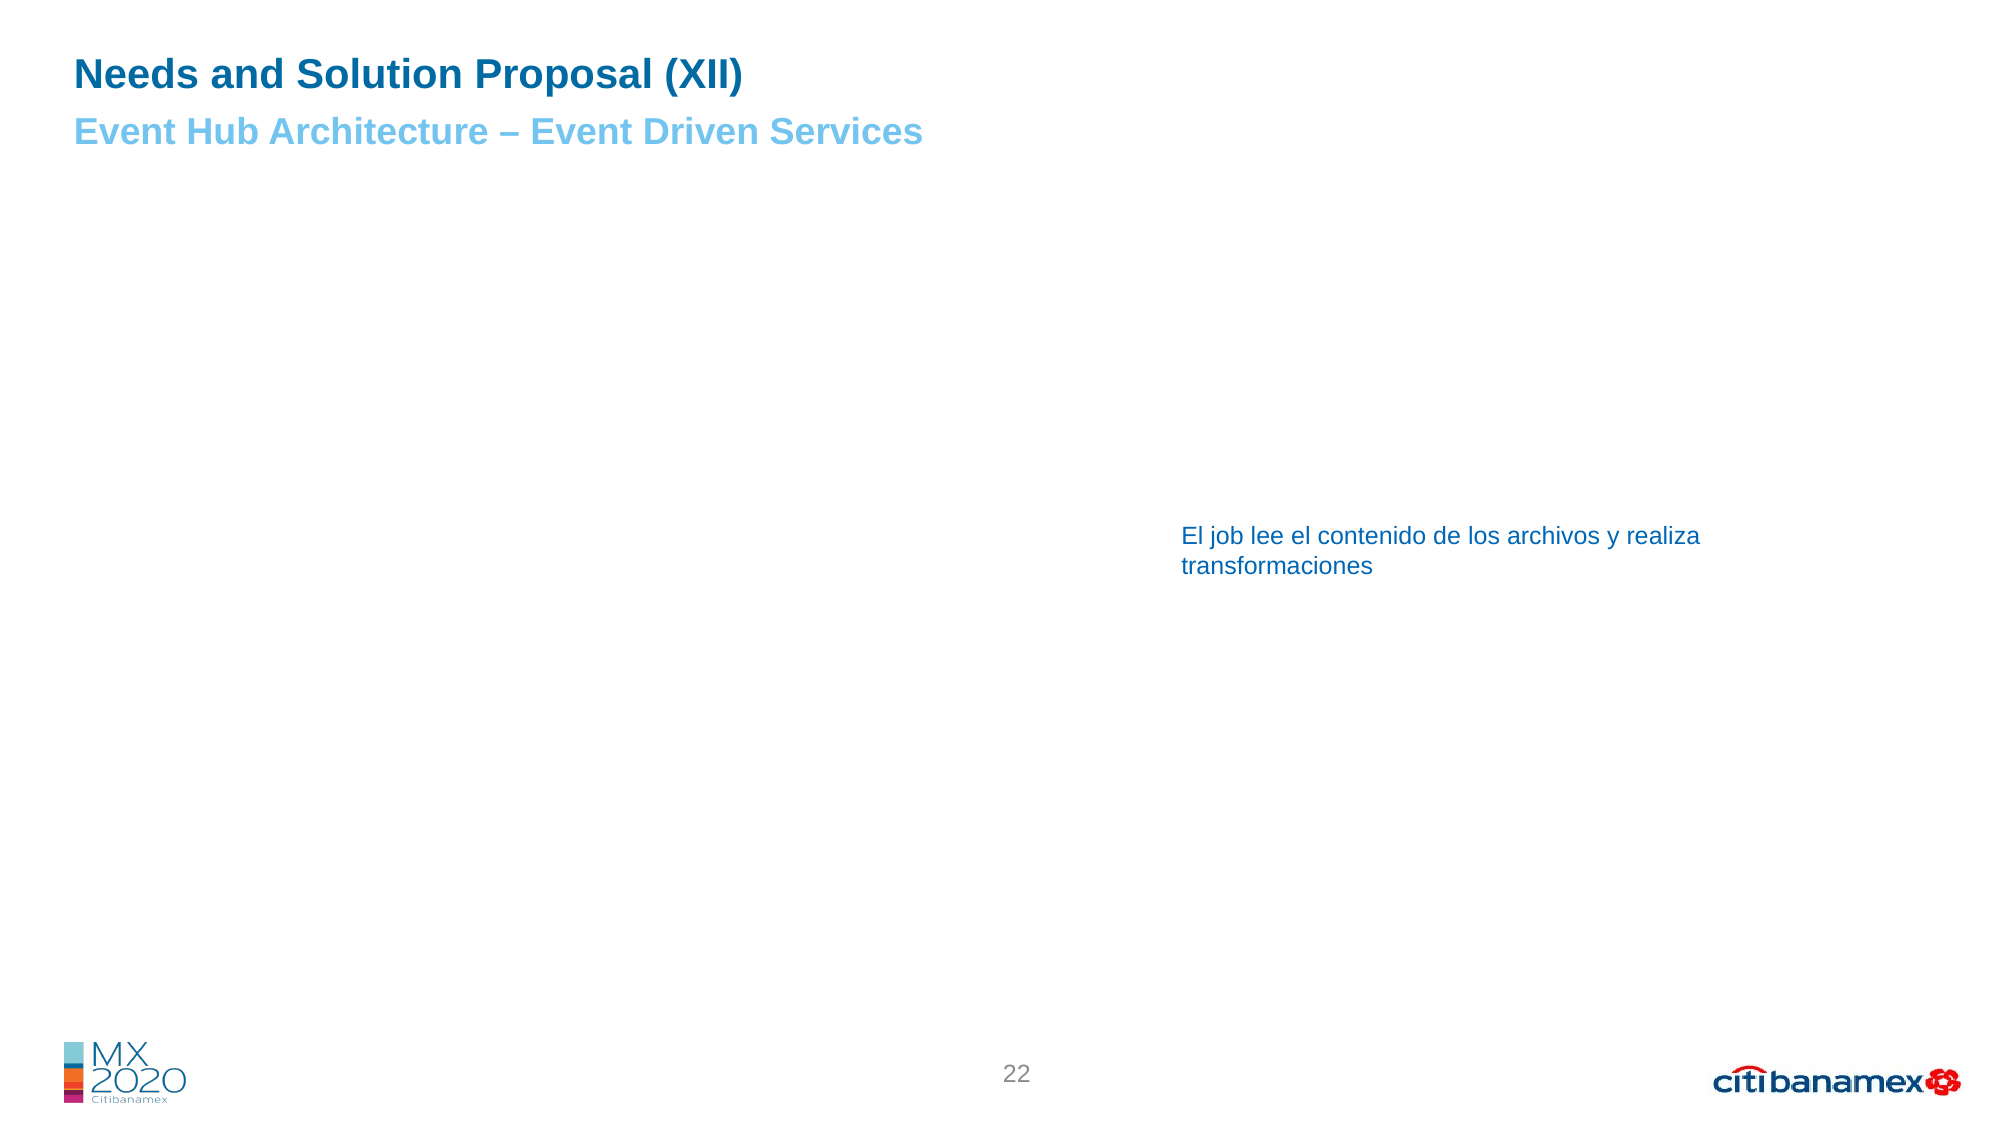

Needs and Solution Proposal (XII)
Event Hub Architecture – Event Driven Services
El job lee el contenido de los archivos y realiza transformaciones